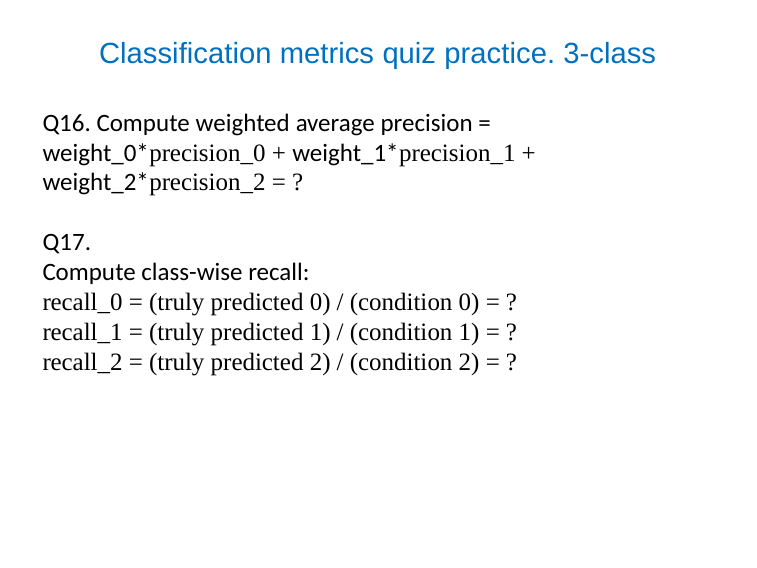

# Classification metrics quiz practice. 3-class
Q16. Compute weighted average precision =
weight_0*precision_0 + weight_1*precision_1 + weight_2*precision_2 = ?

Q17.
Compute class-wise recall:
recall_0 = (truly predicted 0) / (condition 0) = ?
recall_1 = (truly predicted 1) / (condition 1) = ?
recall_2 = (truly predicted 2) / (condition 2) = ?